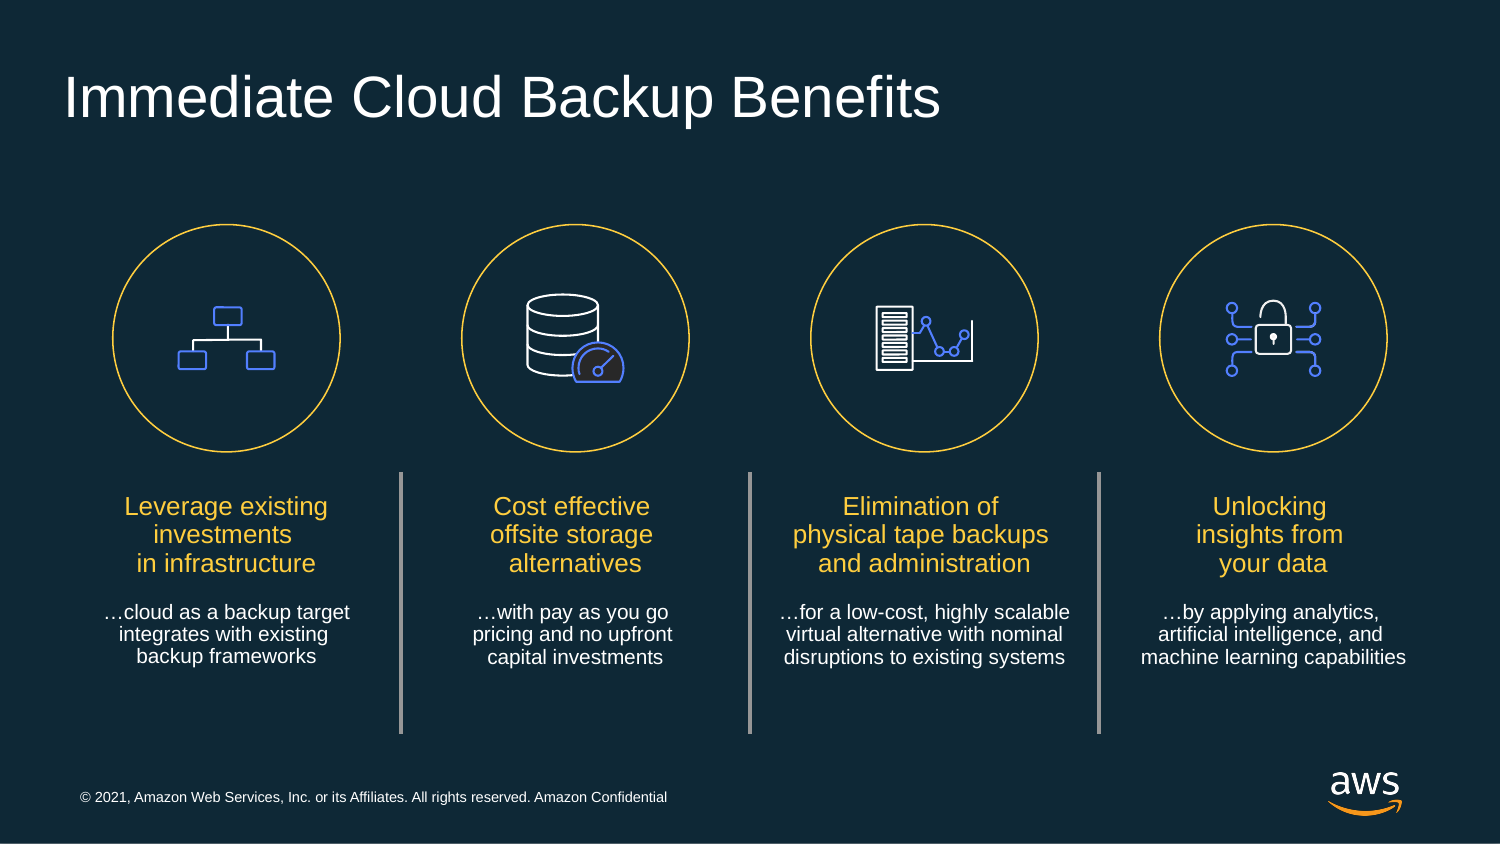

# Immediate Cloud Backup Benefits

Leverage existing investments
in infrastructure
…cloud as a backup target integrates with existing
backup frameworks

Cost effective
offsite storage
alternatives
…with pay as you go
pricing and no upfront
capital investments
Elimination of
physical tape backups
and administration
…for a low-cost, highly scalable virtual alternative with nominal disruptions to existing systems
Unlocking
insights from
your data
…by applying analytics,
artificial intelligence, and
machine learning capabilities